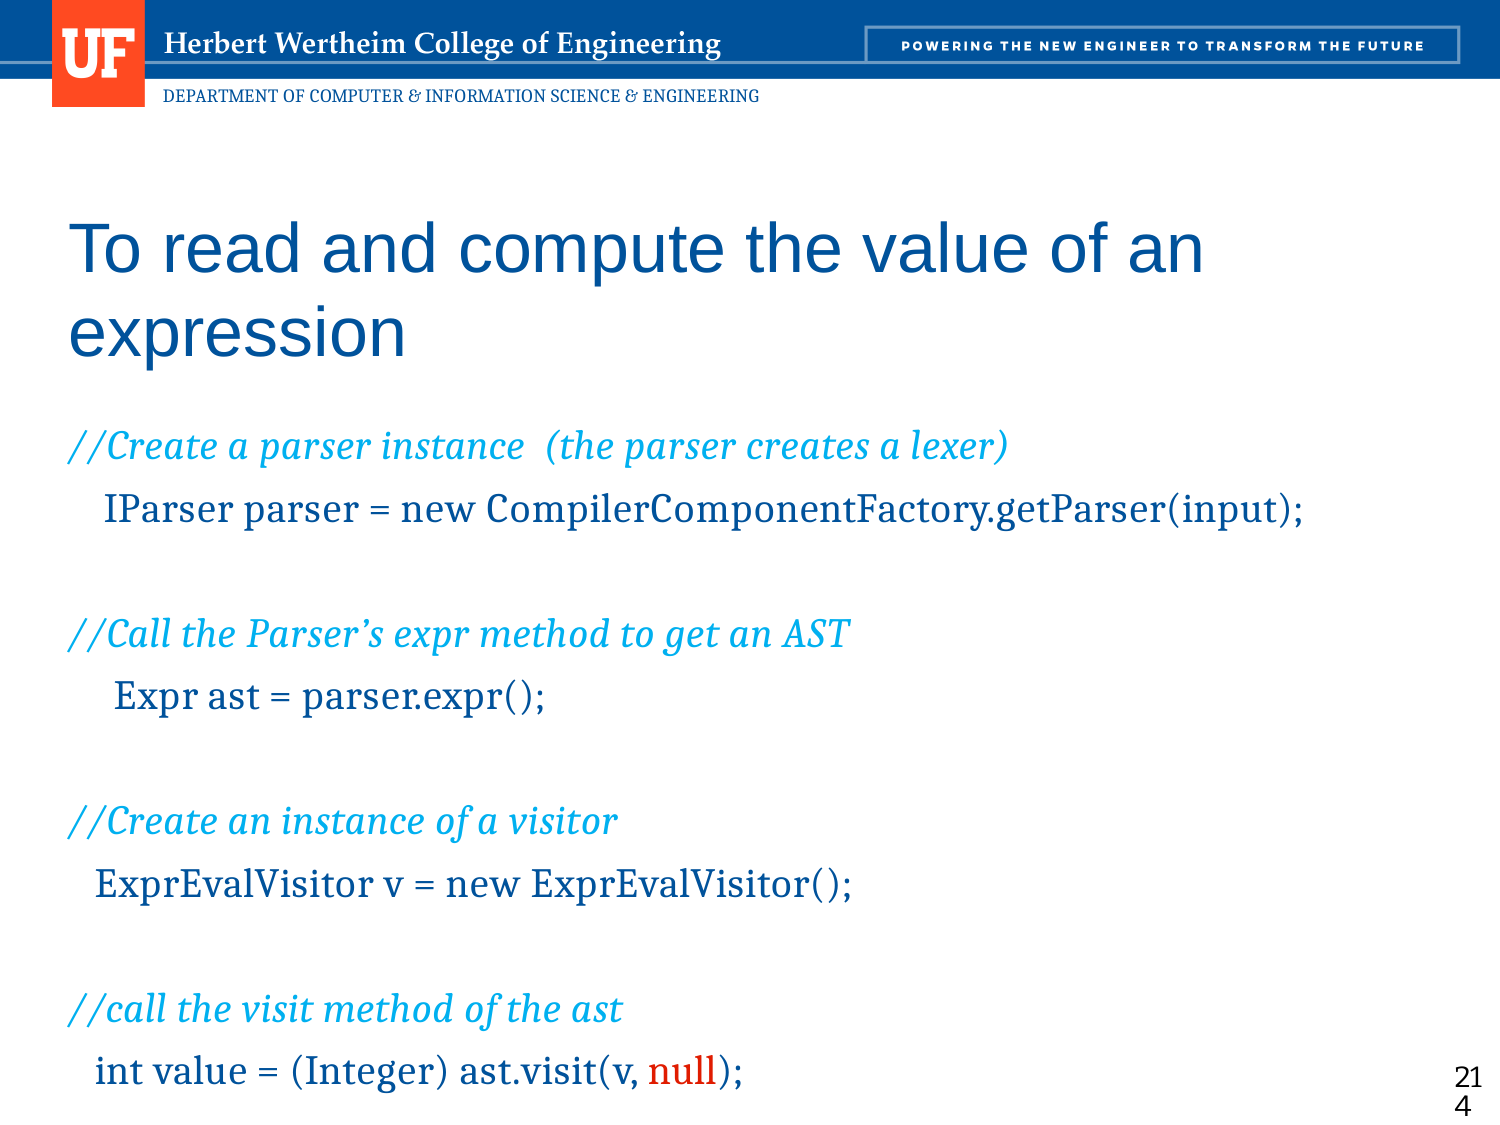

# To read and compute the value of an expression
//Create a parser instance  (the parser creates a lexer)
	IParser parser = new CompilerComponentFactory.getParser(input);

//Call the Parser’s expr method to get an AST
	 Expr ast = parser.expr();

//Create an instance of a visitor
   ExprEvalVisitor v = new ExprEvalVisitor();

//call the visit method of the ast
   int value = (Integer) ast.visit(v, null);
214